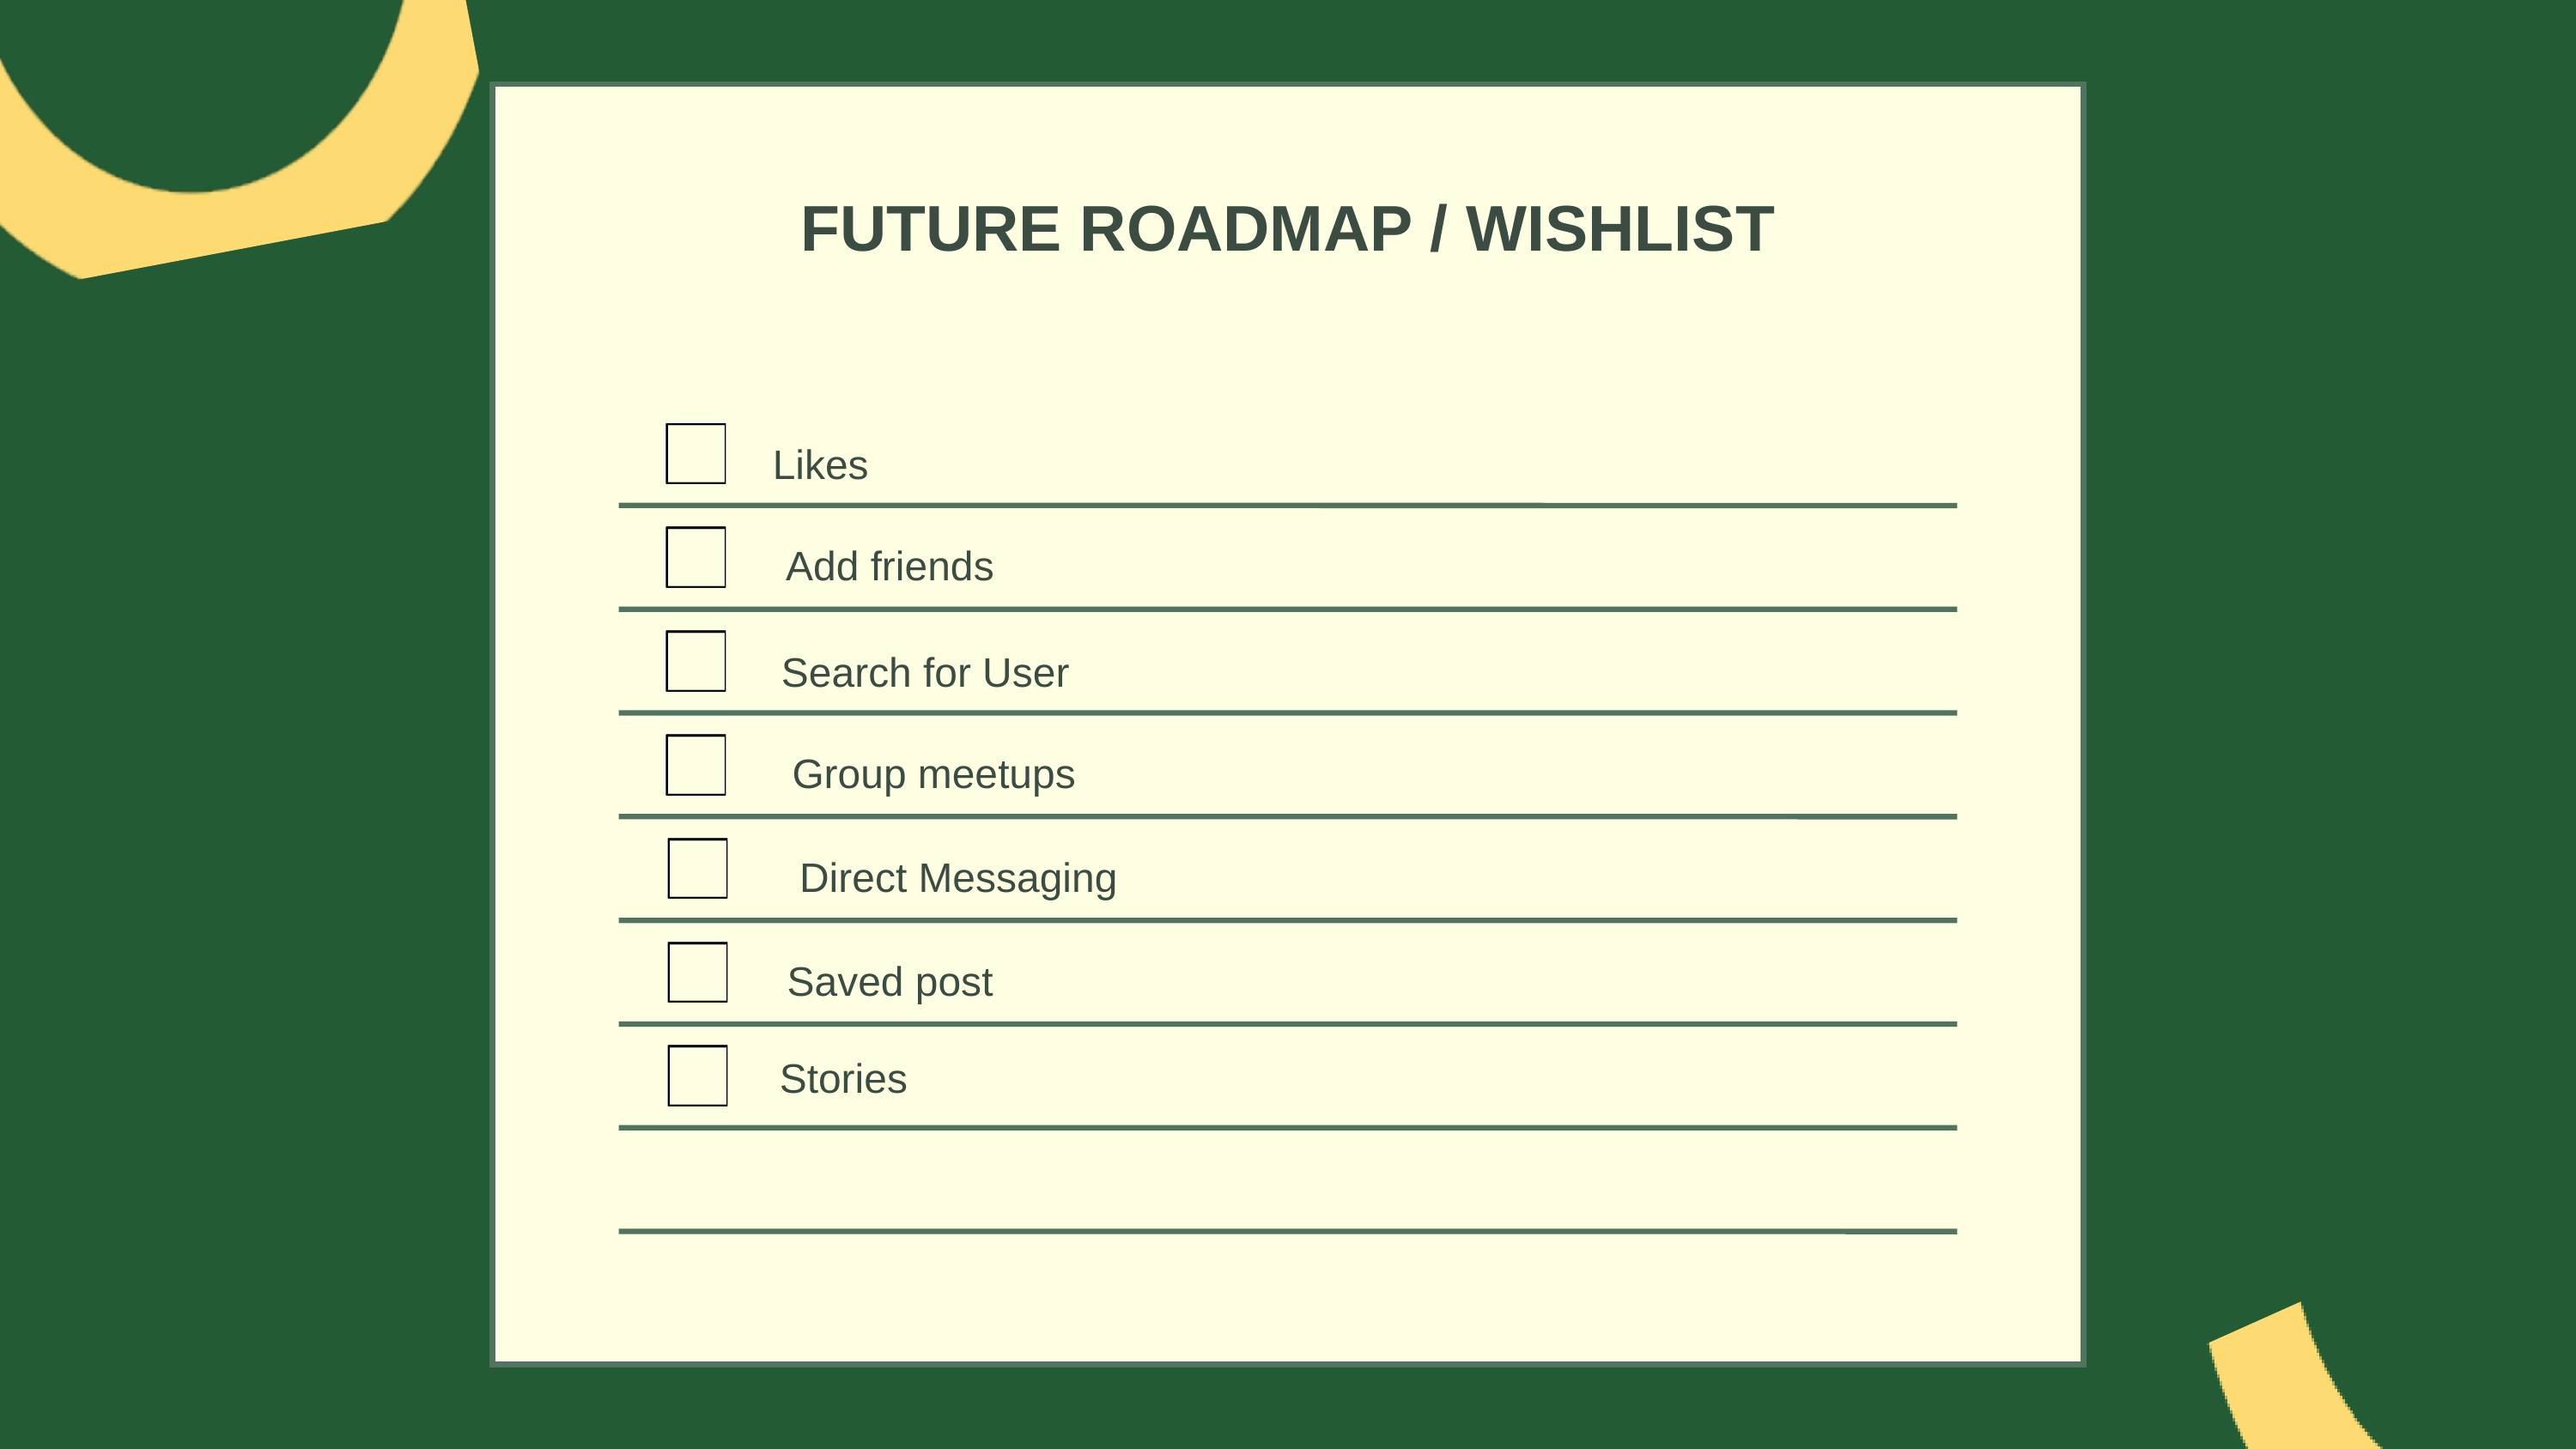

FUTURE ROADMAP / WISHLIST

Likes

Add friends

Search for User

Group meetups

Direct Messaging

Saved post

Stories